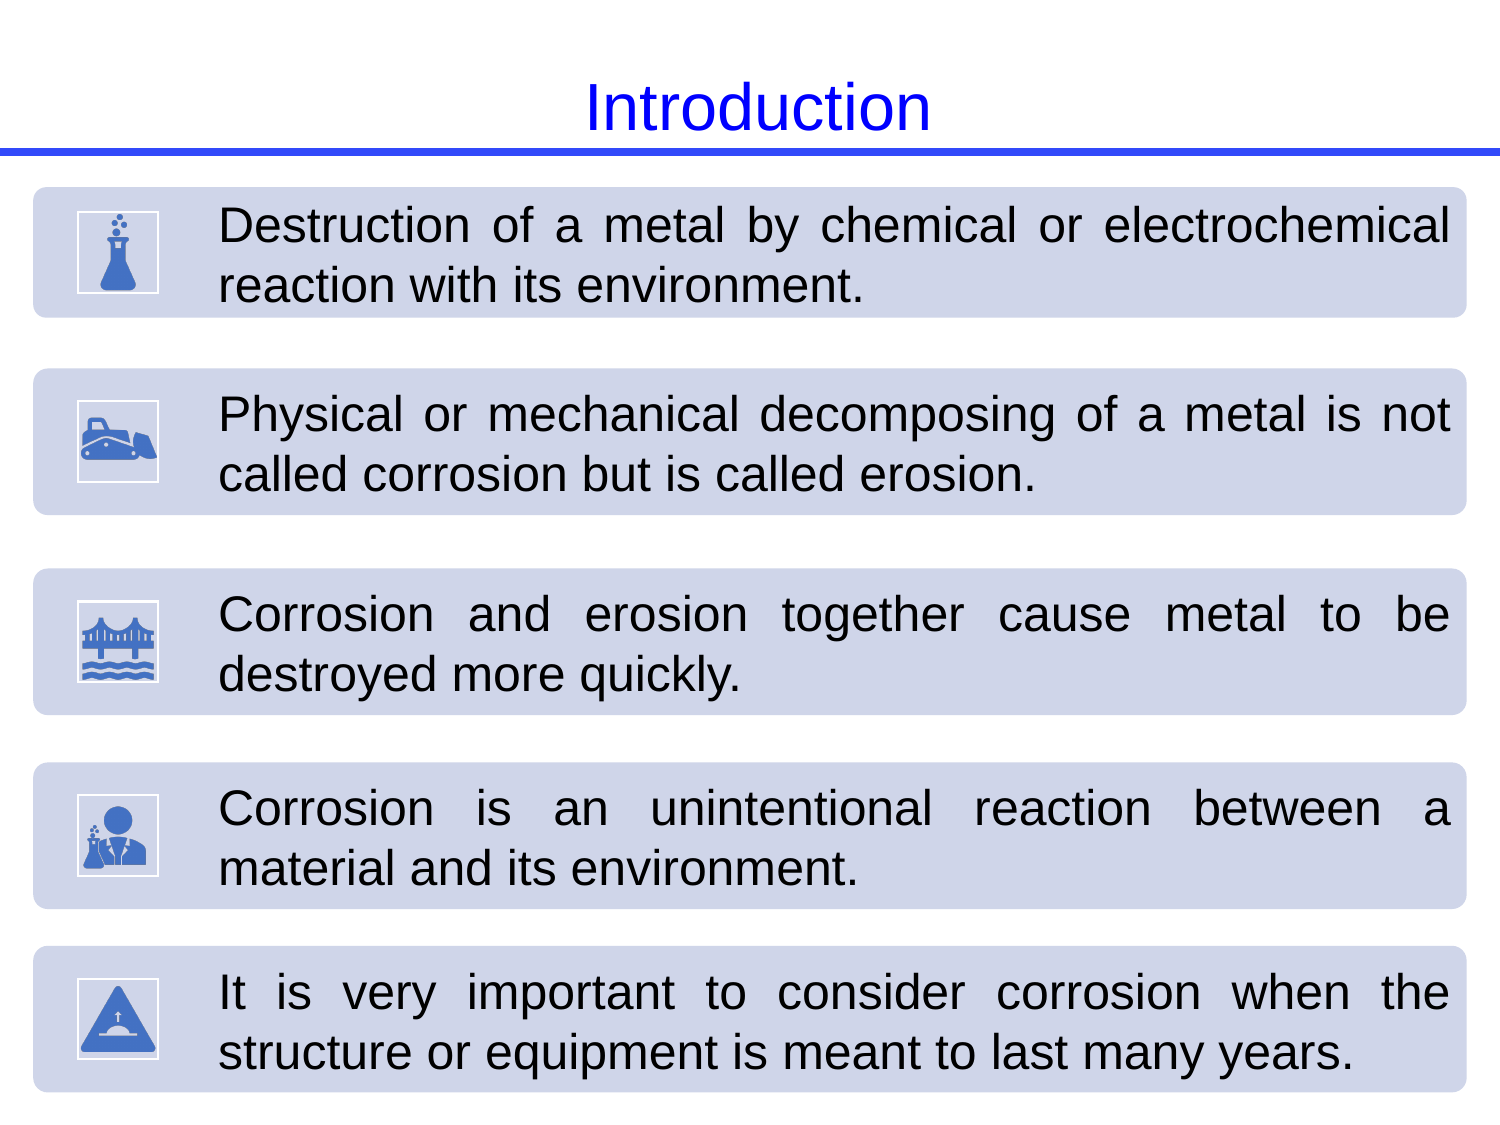

Introduction
Destruction of a metal by chemical or electrochemical reaction with its environment.
Physical or mechanical decomposing of a metal is not called corrosion but is called erosion.
Corrosion and erosion together cause metal to be destroyed more quickly.
Corrosion is an unintentional reaction between a material and its environment.
It is very important to consider corrosion when the structure or equipment is meant to last many years.